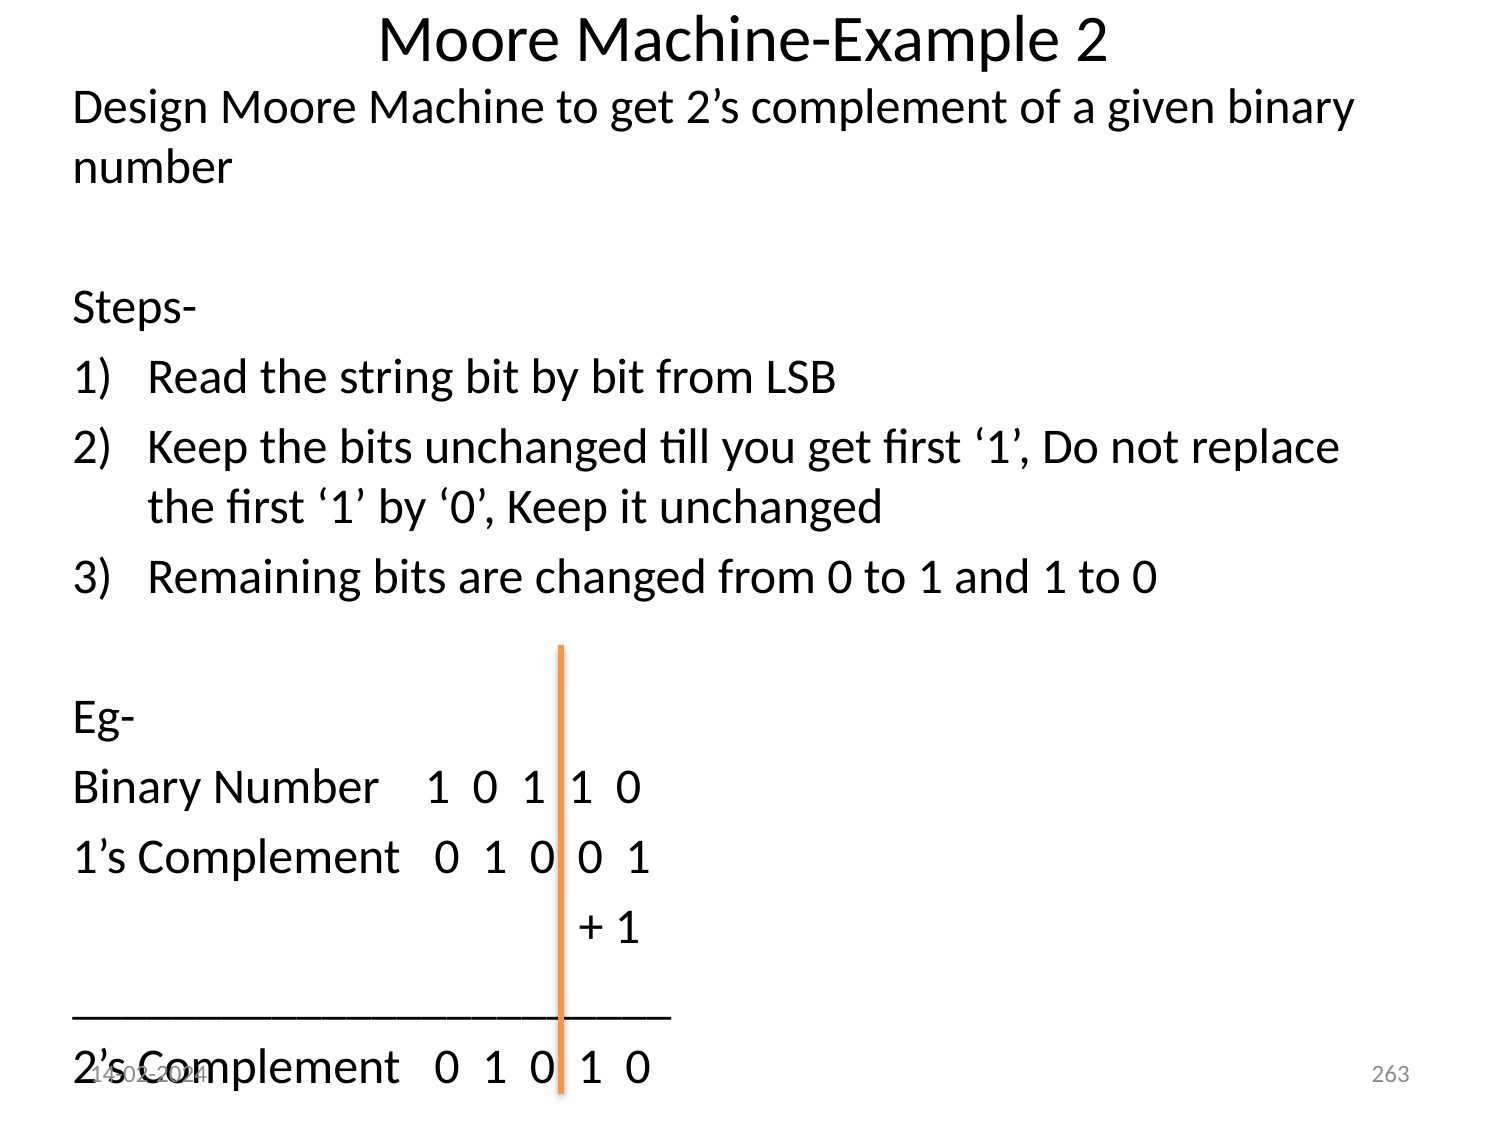

# Moore Machine-Example 2
Design Moore Machine to get 2’s complement of a given binary number

Steps-
Read the string bit by bit from LSB
Keep the bits unchanged till you get first ‘1’, Do not replace the first ‘1’ by ‘0’, Keep it unchanged
Remaining bits are changed from 0 to 1 and 1 to 0

Eg-
Binary Number    1  0  1  1  0
1’s Complement   0  1  0  0  1
                                             + 1
________________________
2’s Complement   0  1  0  1  0

14-02-2024
263